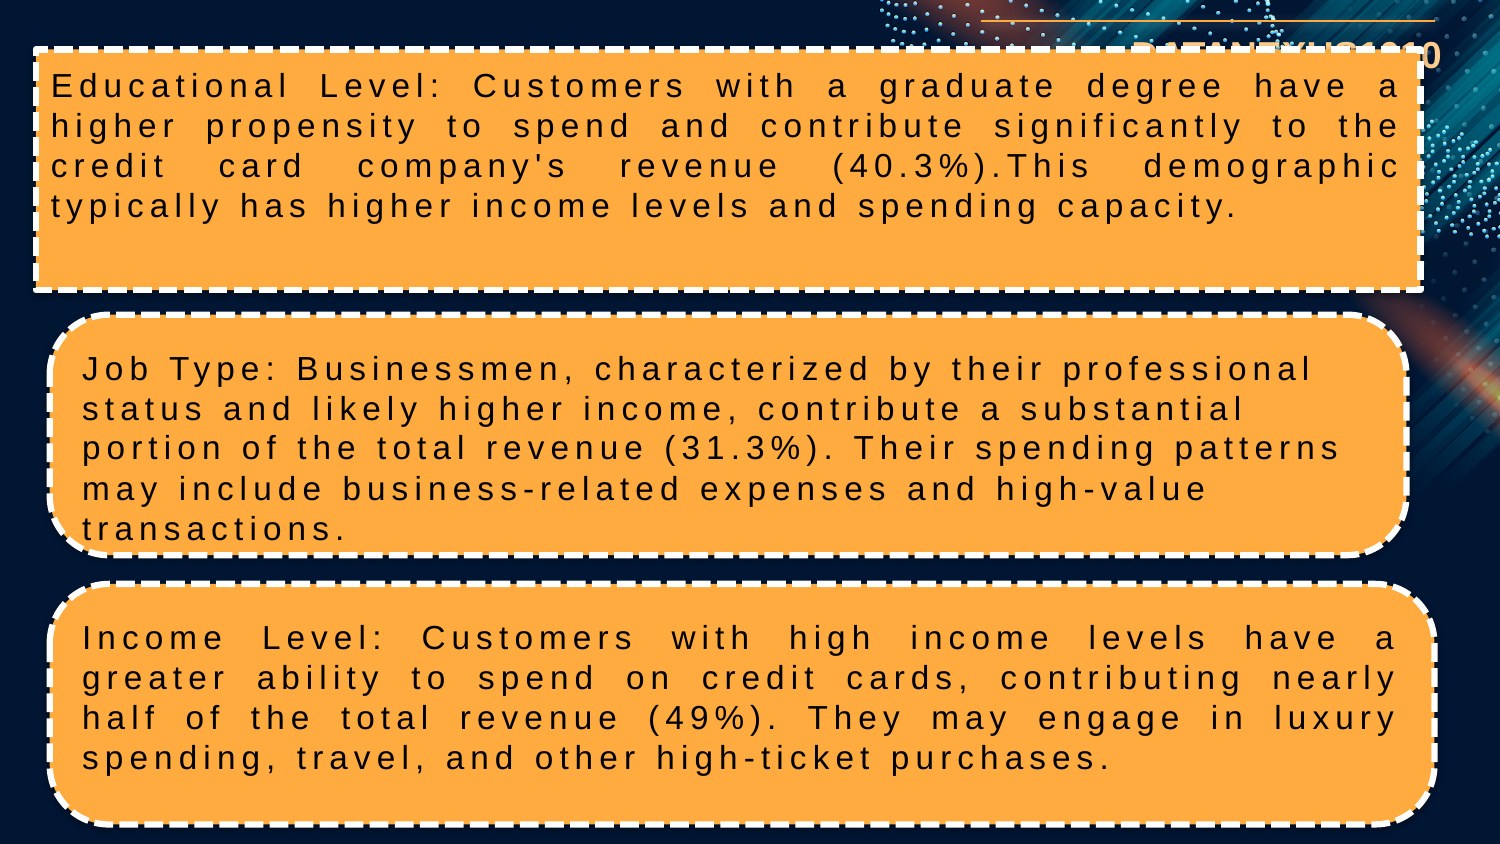

Educational Level: Customers with a graduate degree have a higher propensity to spend and contribute significantly to the credit card company's revenue (40.3%).This demographic typically has higher income levels and spending capacity.
Job Type: Businessmen, characterized by their professional status and likely higher income, contribute a substantial portion of the total revenue (31.3%). Their spending patterns may include business-related expenses and high-value transactions.
Income Level: Customers with high income levels have a greater ability to spend on credit cards, contributing nearly half of the total revenue (49%). They may engage in luxury spending, travel, and other high-ticket purchases.